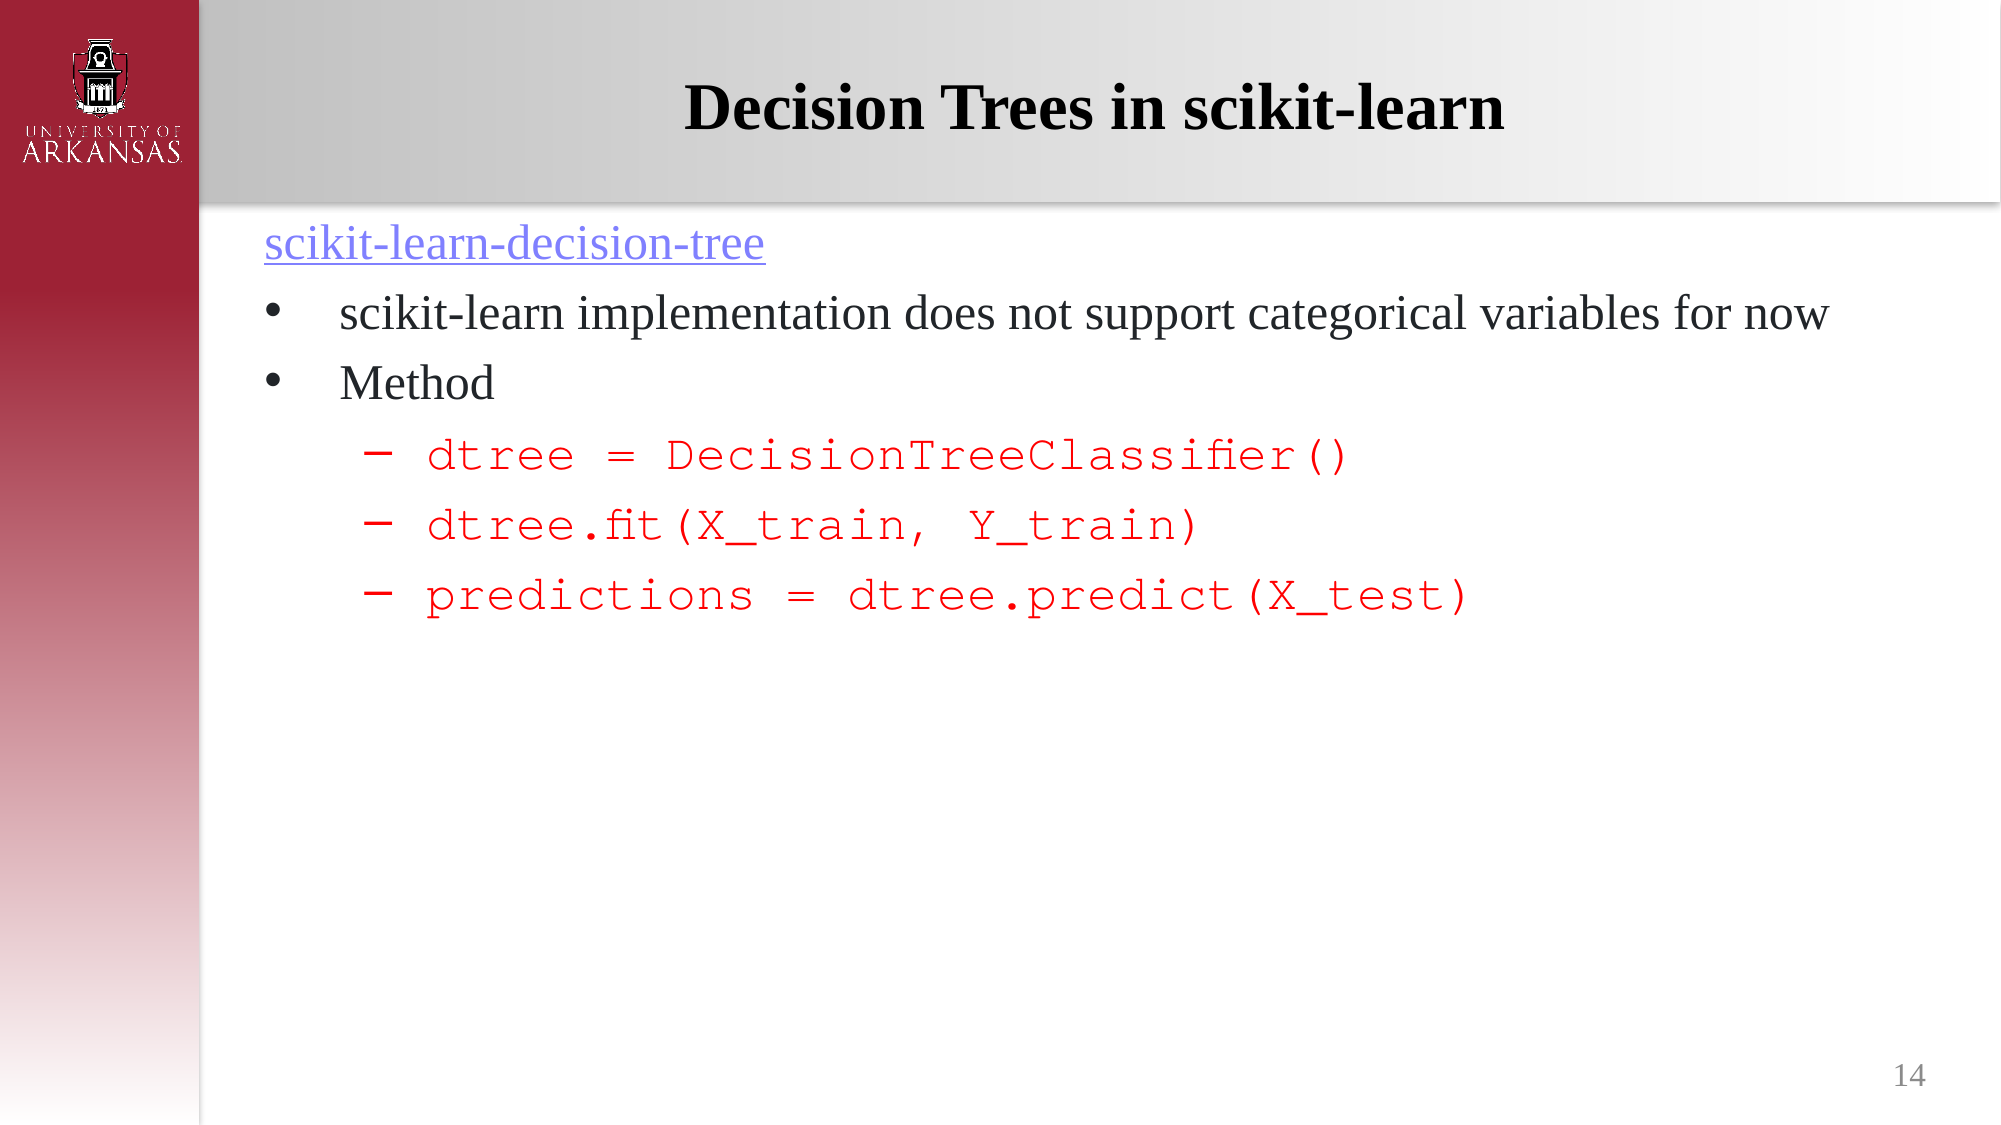

# Decision Trees in scikit-learn
scikit-learn-decision-tree
scikit-learn implementation does not support categorical variables for now
Method
dtree = DecisionTreeClassifier()
dtree.fit(X_train, Y_train)
predictions = dtree.predict(X_test)
14